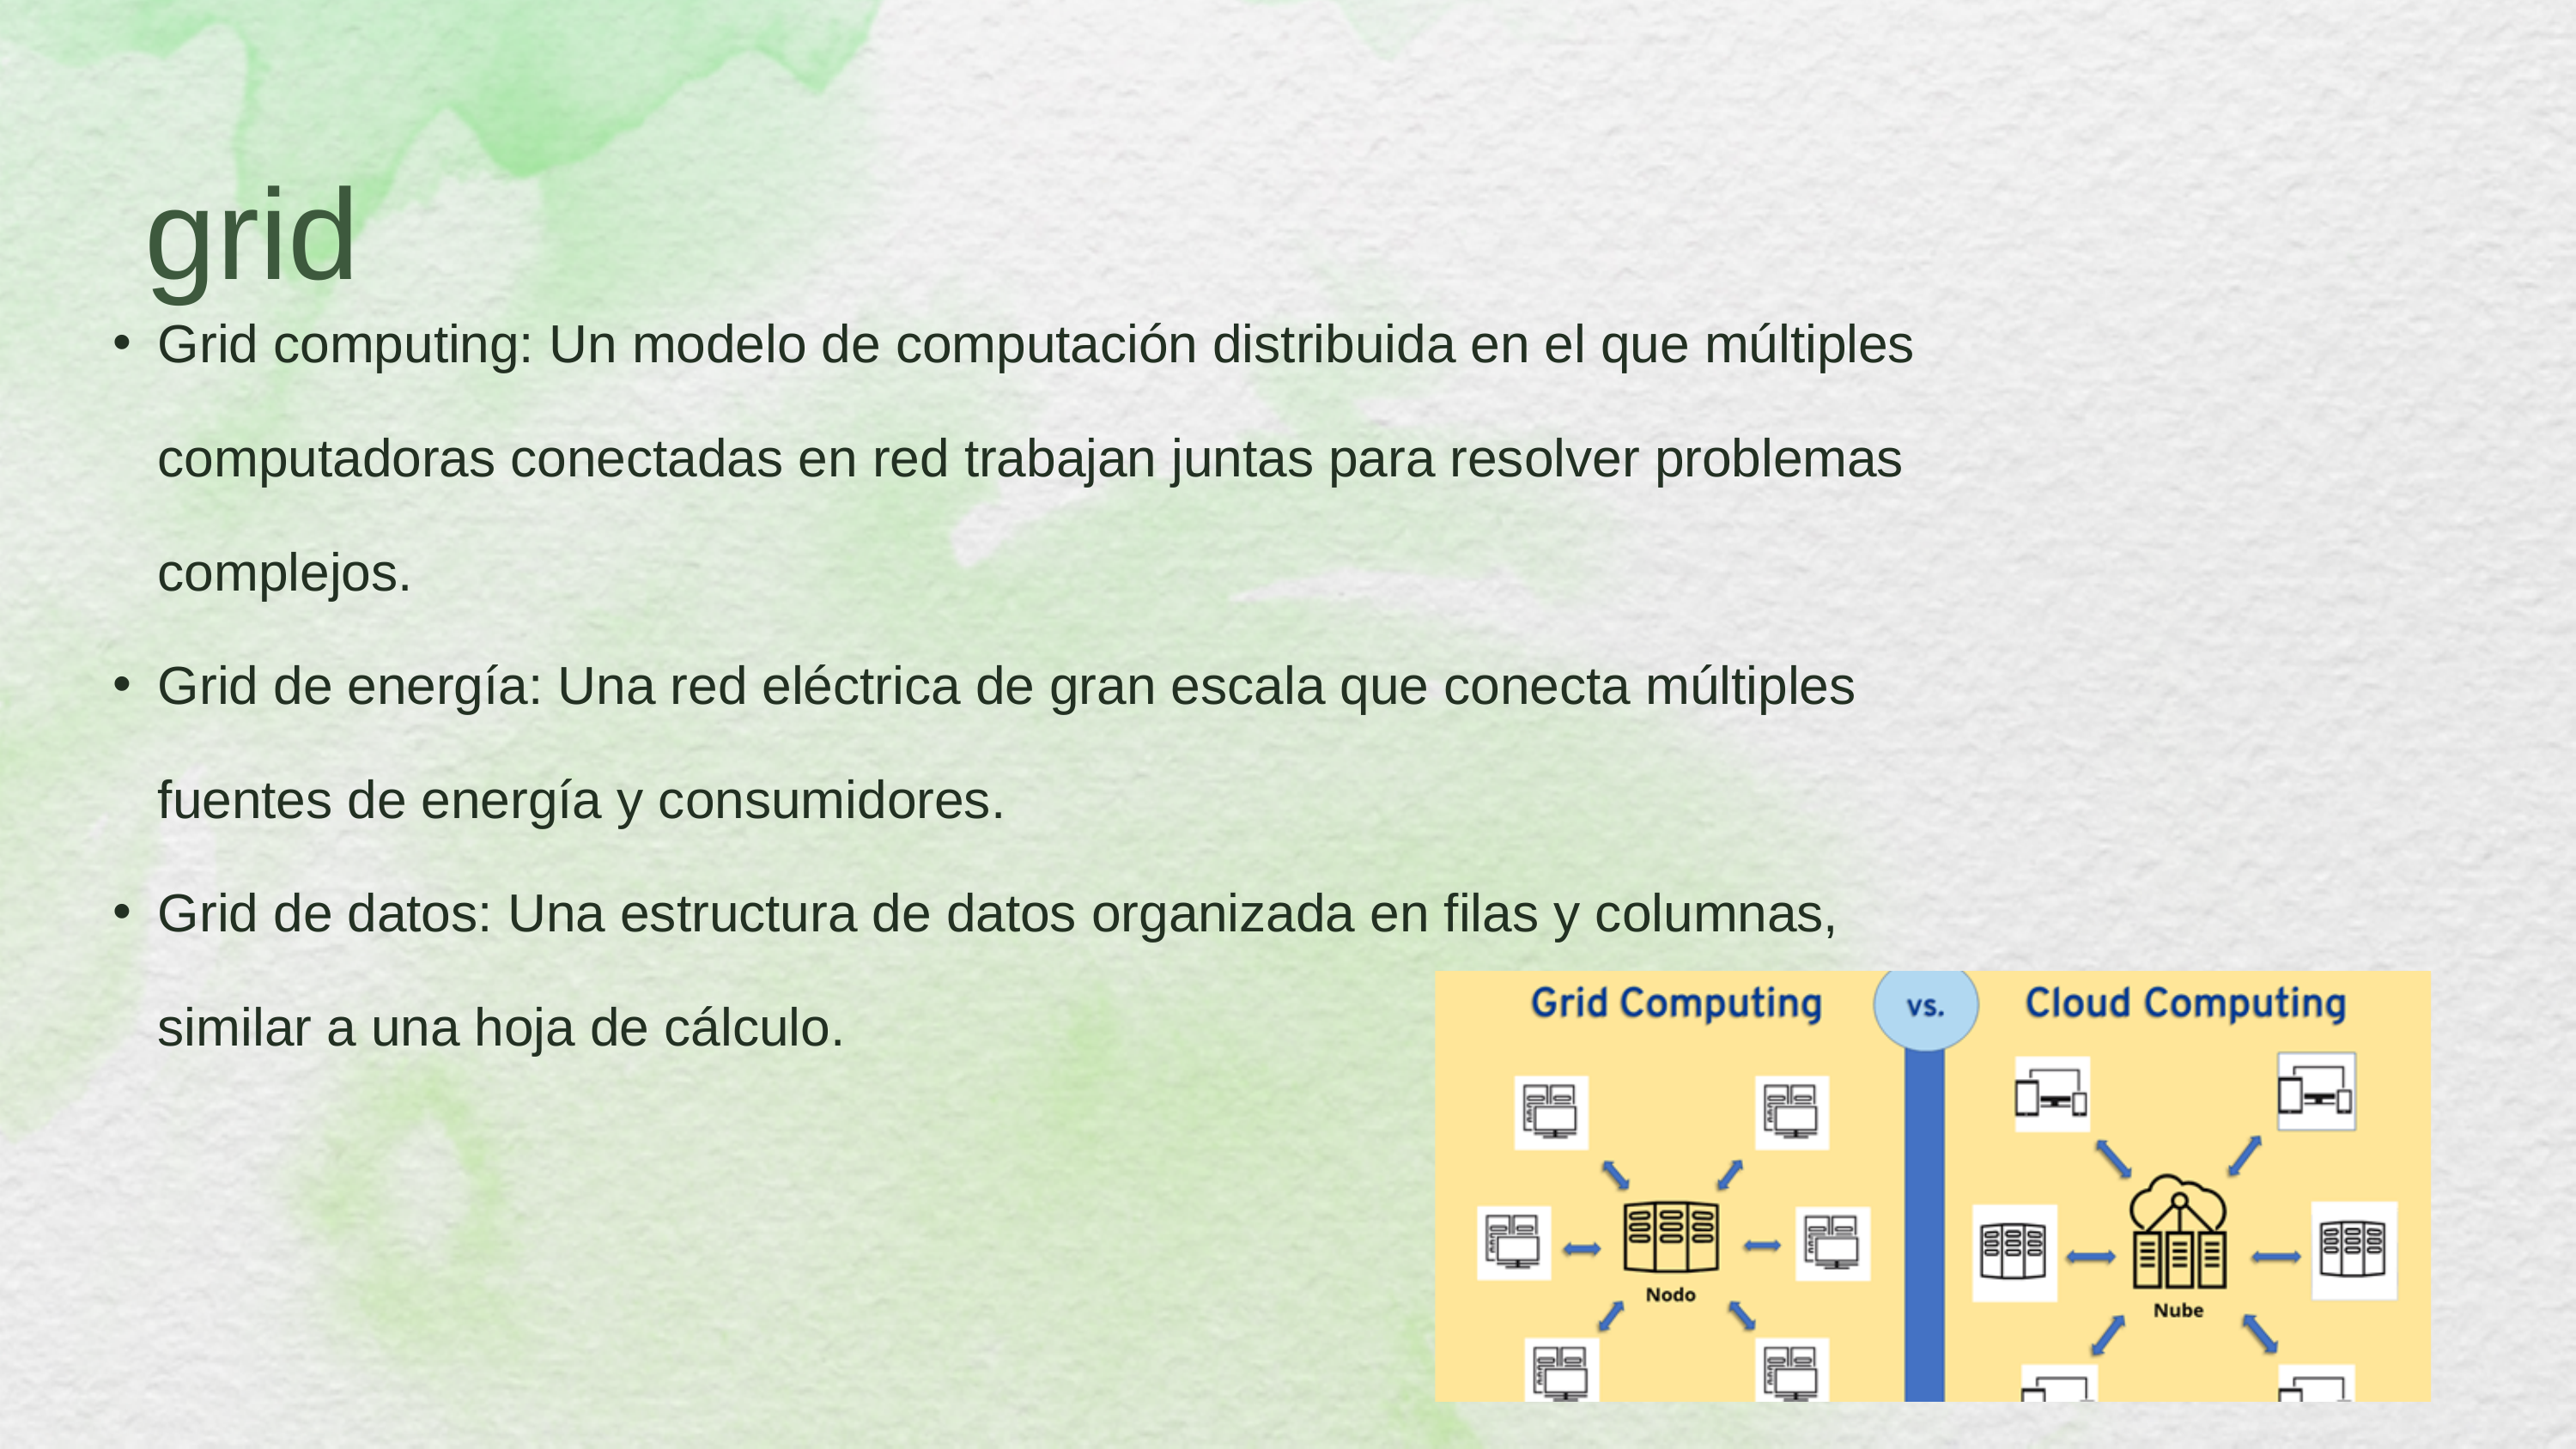

grid
Grid computing: Un modelo de computación distribuida en el que múltiples computadoras conectadas en red trabajan juntas para resolver problemas complejos.
Grid de energía: Una red eléctrica de gran escala que conecta múltiples fuentes de energía y consumidores.
Grid de datos: Una estructura de datos organizada en filas y columnas, similar a una hoja de cálculo.